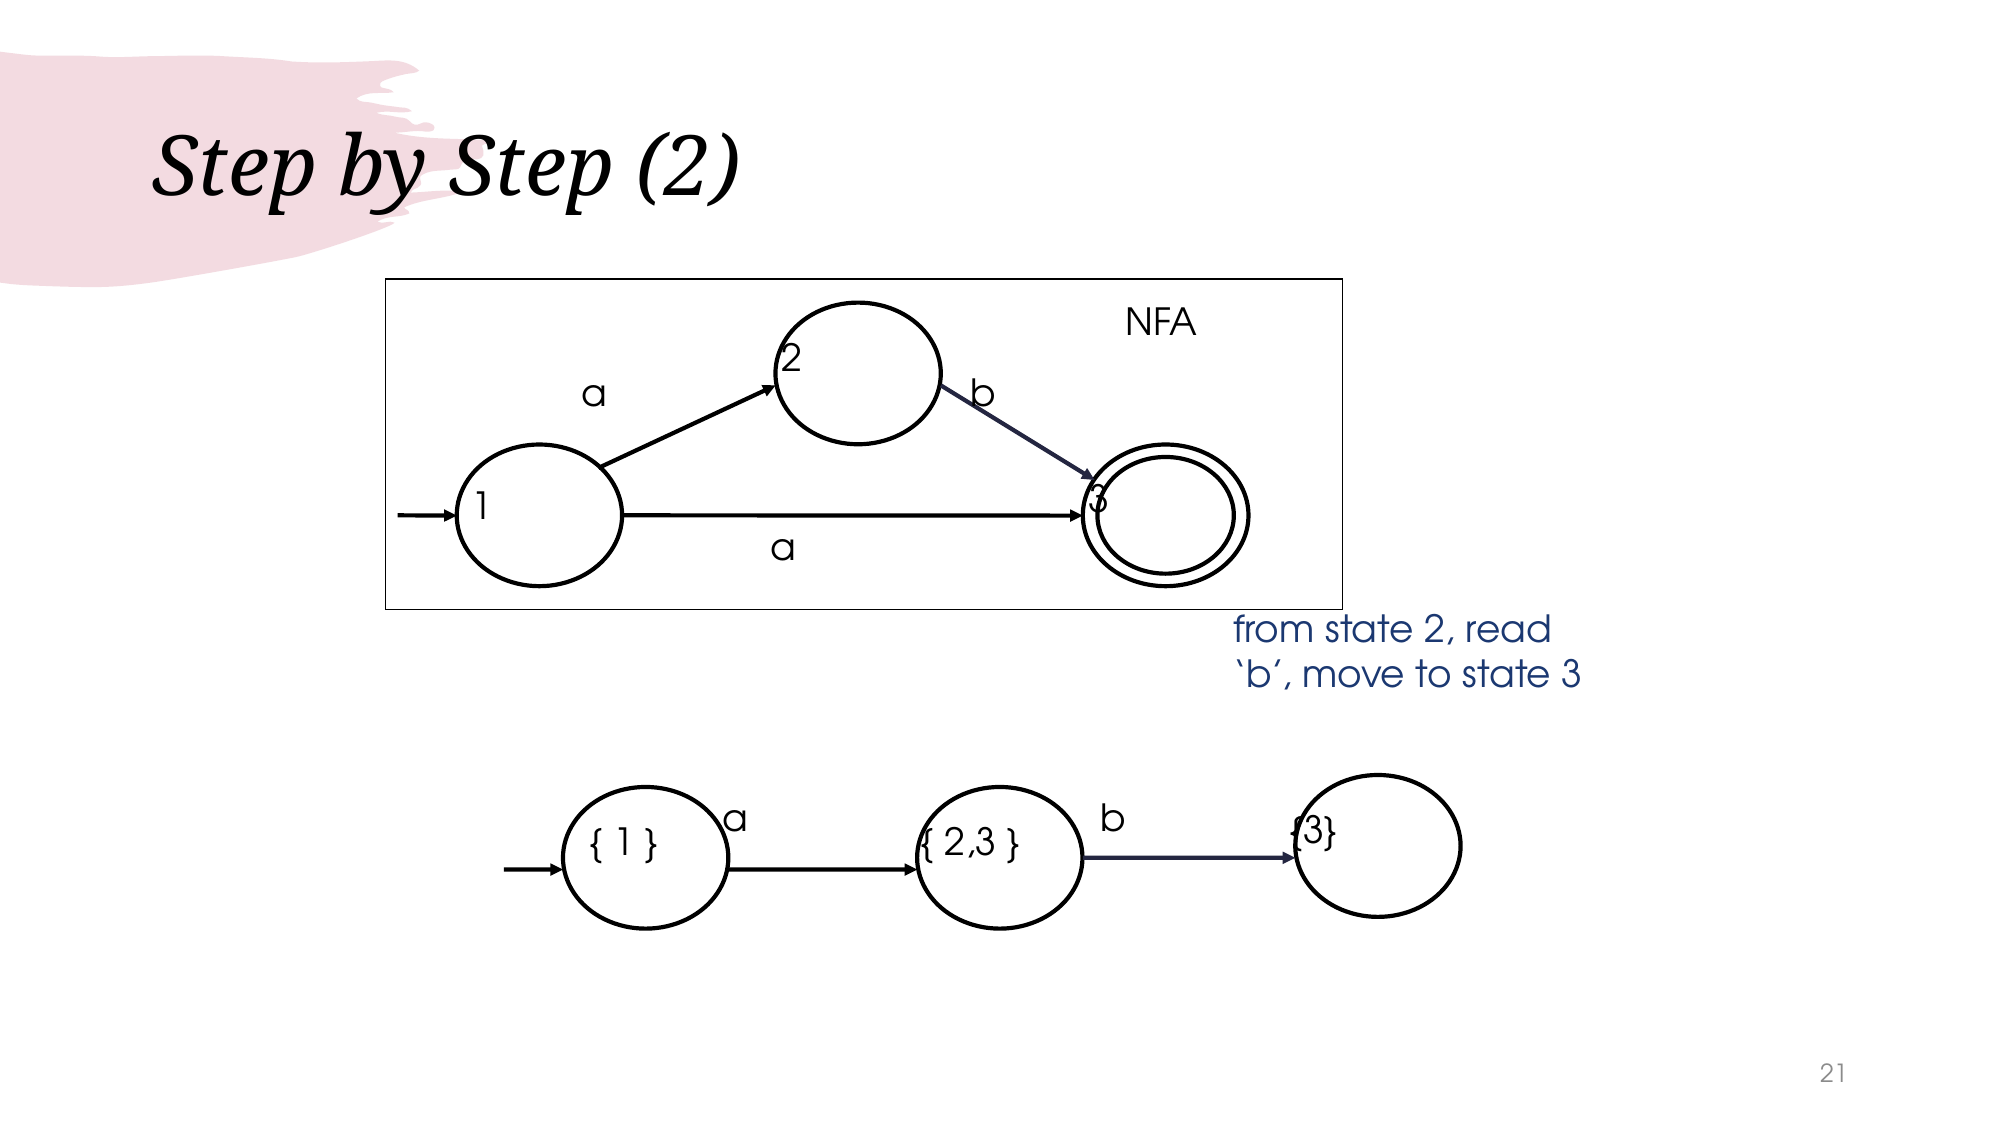

# Step by Step (2)

NFA

2
a
b

3
1
a

from state 2, read
‘b’, move to state 3

a

b
{3}
{ 1 }
{ 2,3 }

21